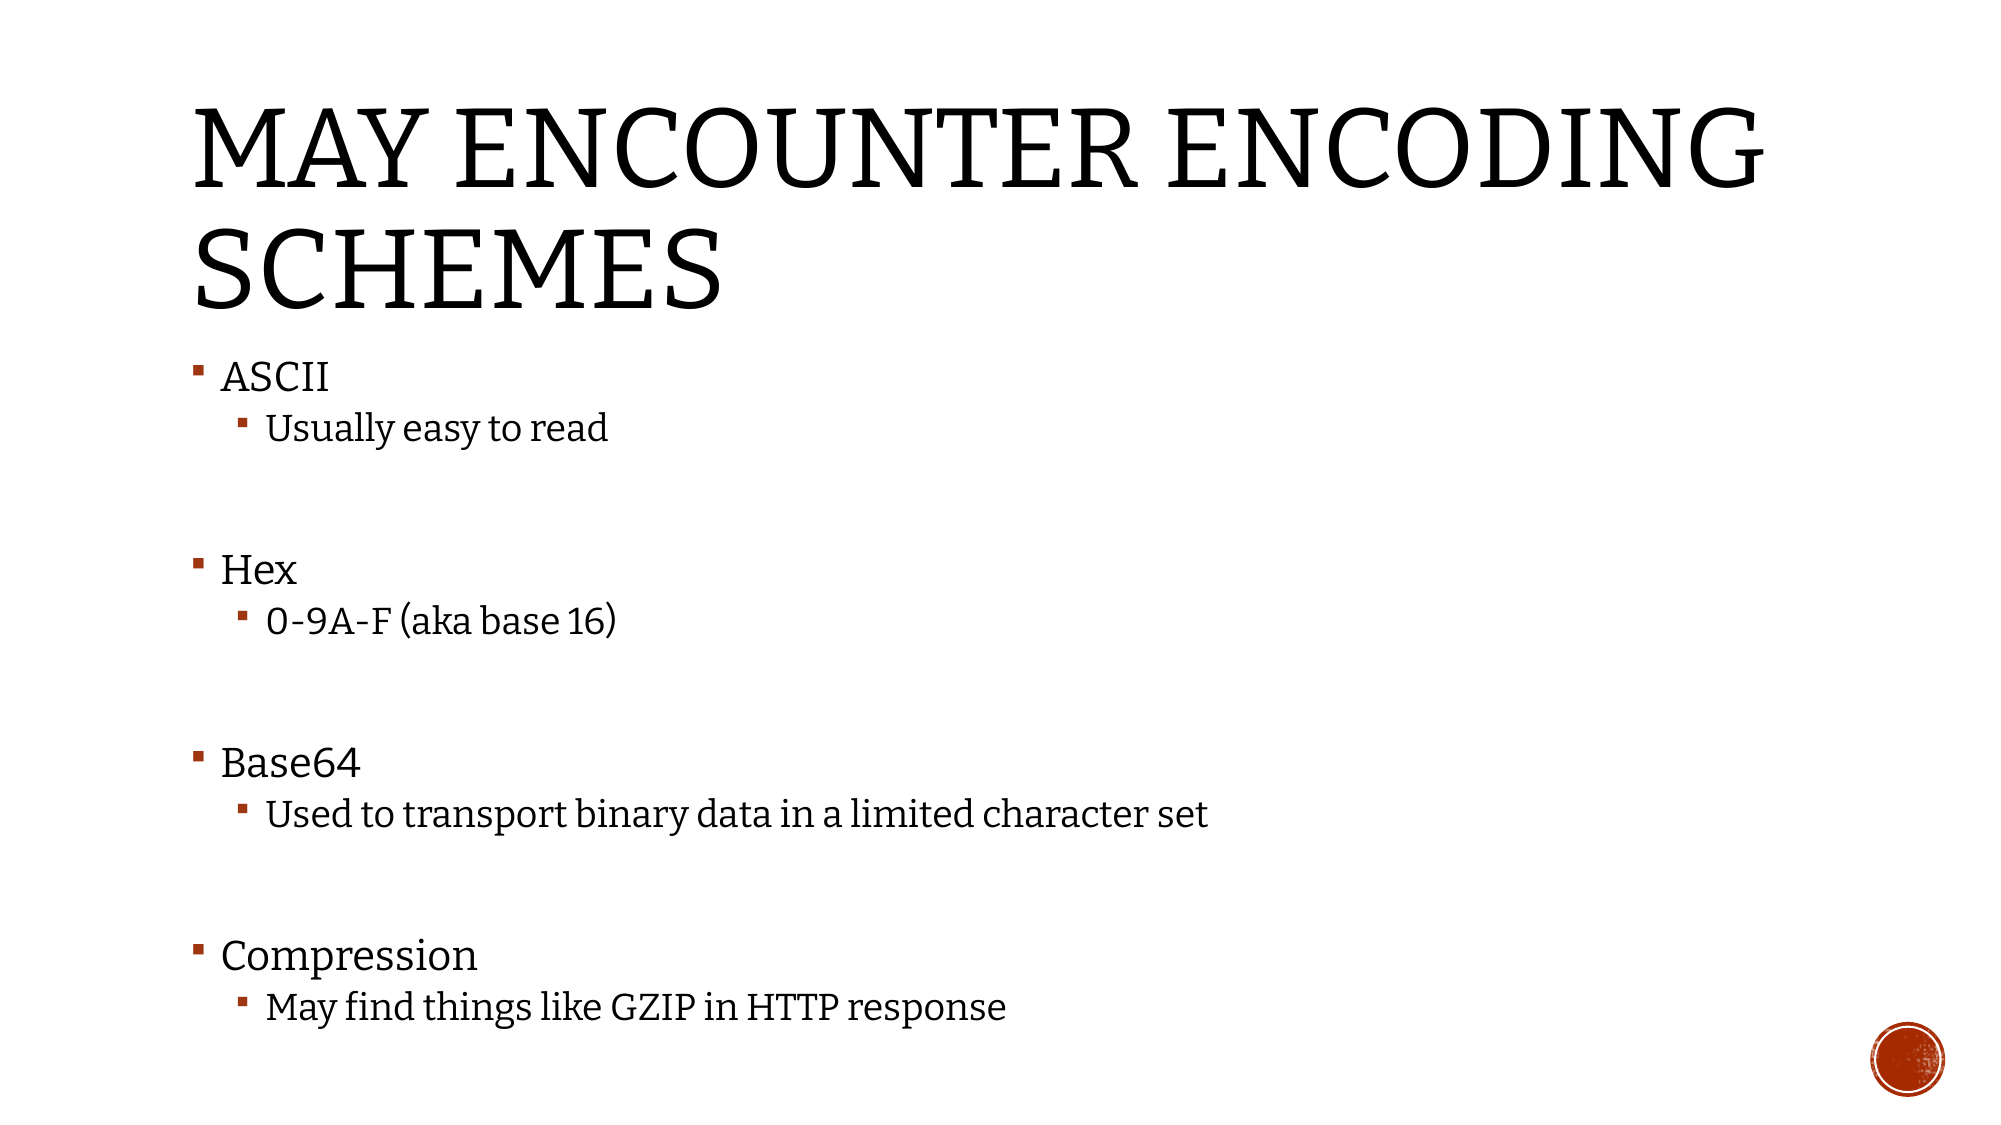

# May Encounter encoding schemes
ASCII
Usually easy to read

Hex
0-9A-F (aka base 16)

Base64
Used to transport binary data in a limited character set

Compression
May find things like GZIP in HTTP response